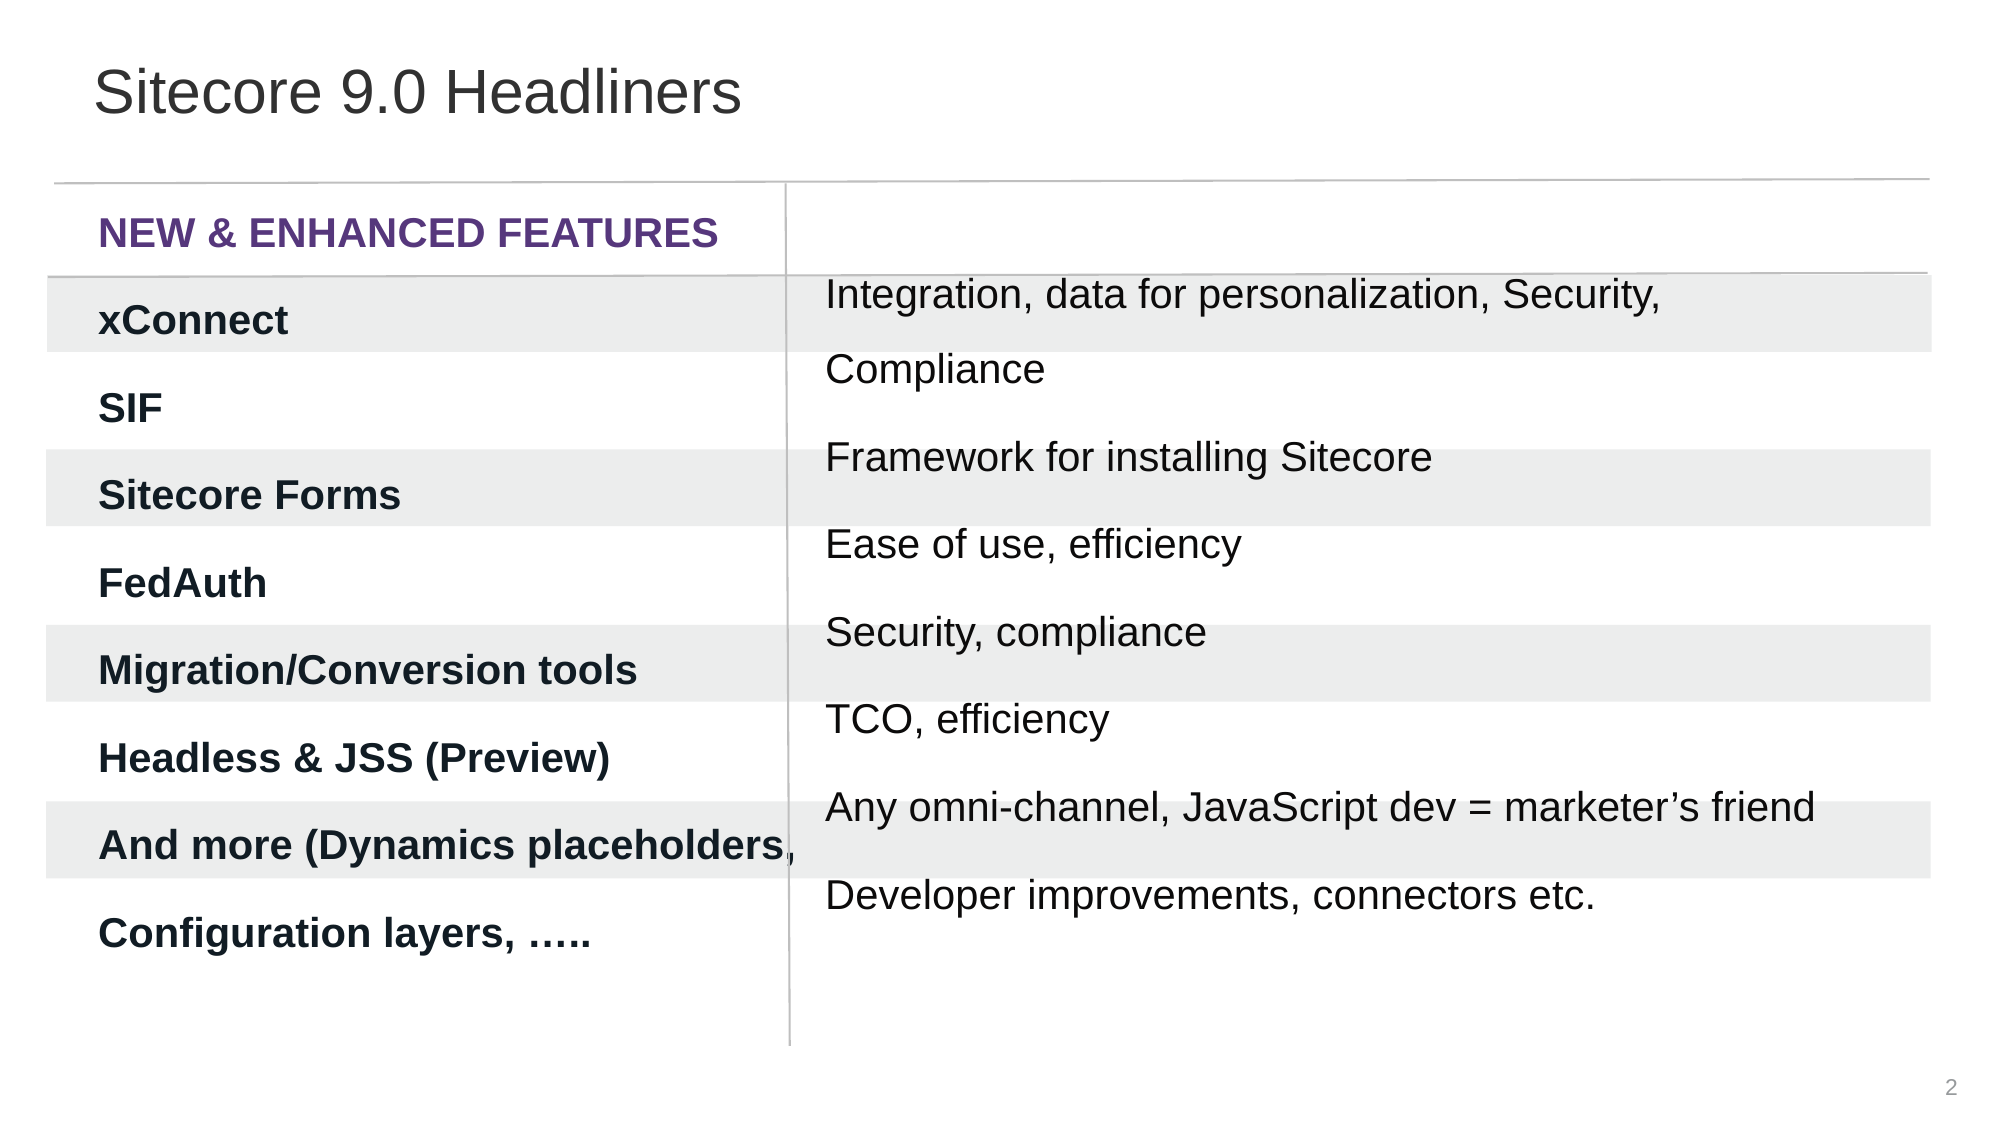

Sitecore 9.0 Headliners

Integration, data for personalization, Security, Compliance
Framework for installing Sitecore
Ease of use, efficiency
Security, compliance
TCO, efficiency
Any omni-channel, JavaScript dev = marketer’s friend
Developer improvements, connectors etc.
NEW & ENHANCED FEATURES
xConnect
SIF
Sitecore Forms
FedAuth
Migration/Conversion tools
Headless & JSS (Preview)
And more (Dynamics placeholders,
Configuration layers, …..

2